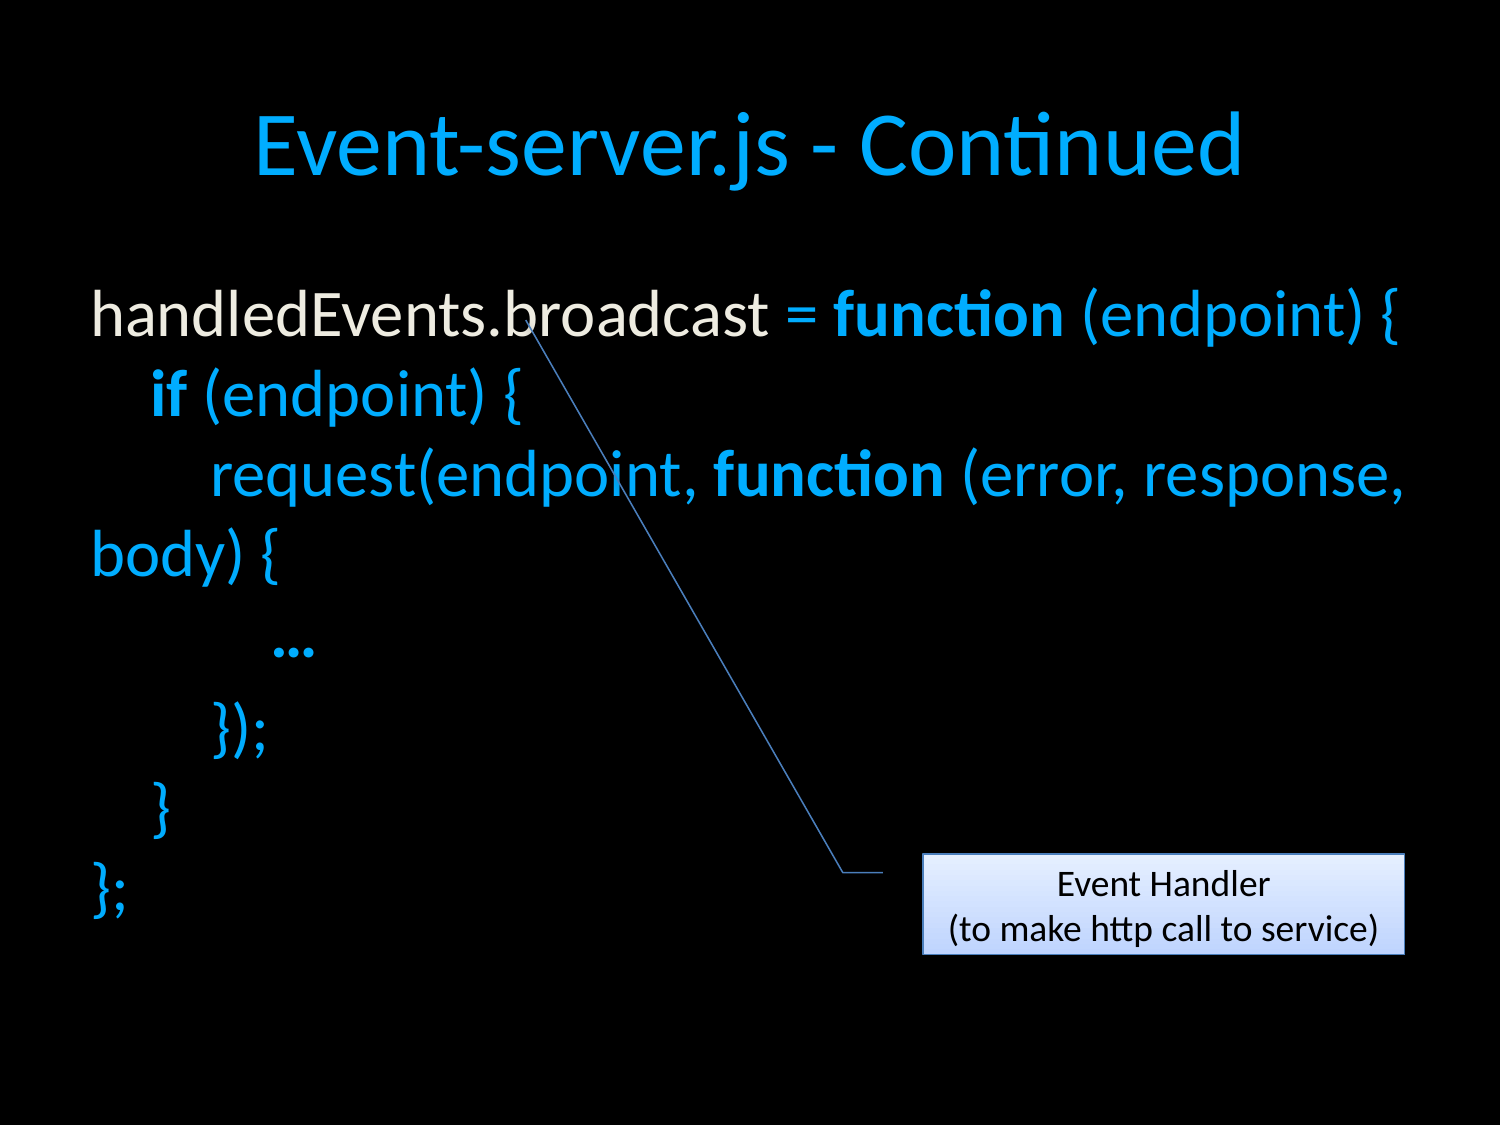

# Event-server.js - Continued
handledEvents.broadcast = function (endpoint) {
    if (endpoint) {
        request(endpoint, function (error, response, body) {
            …
        });
    }
};
Event Handler
(to make http call to service)